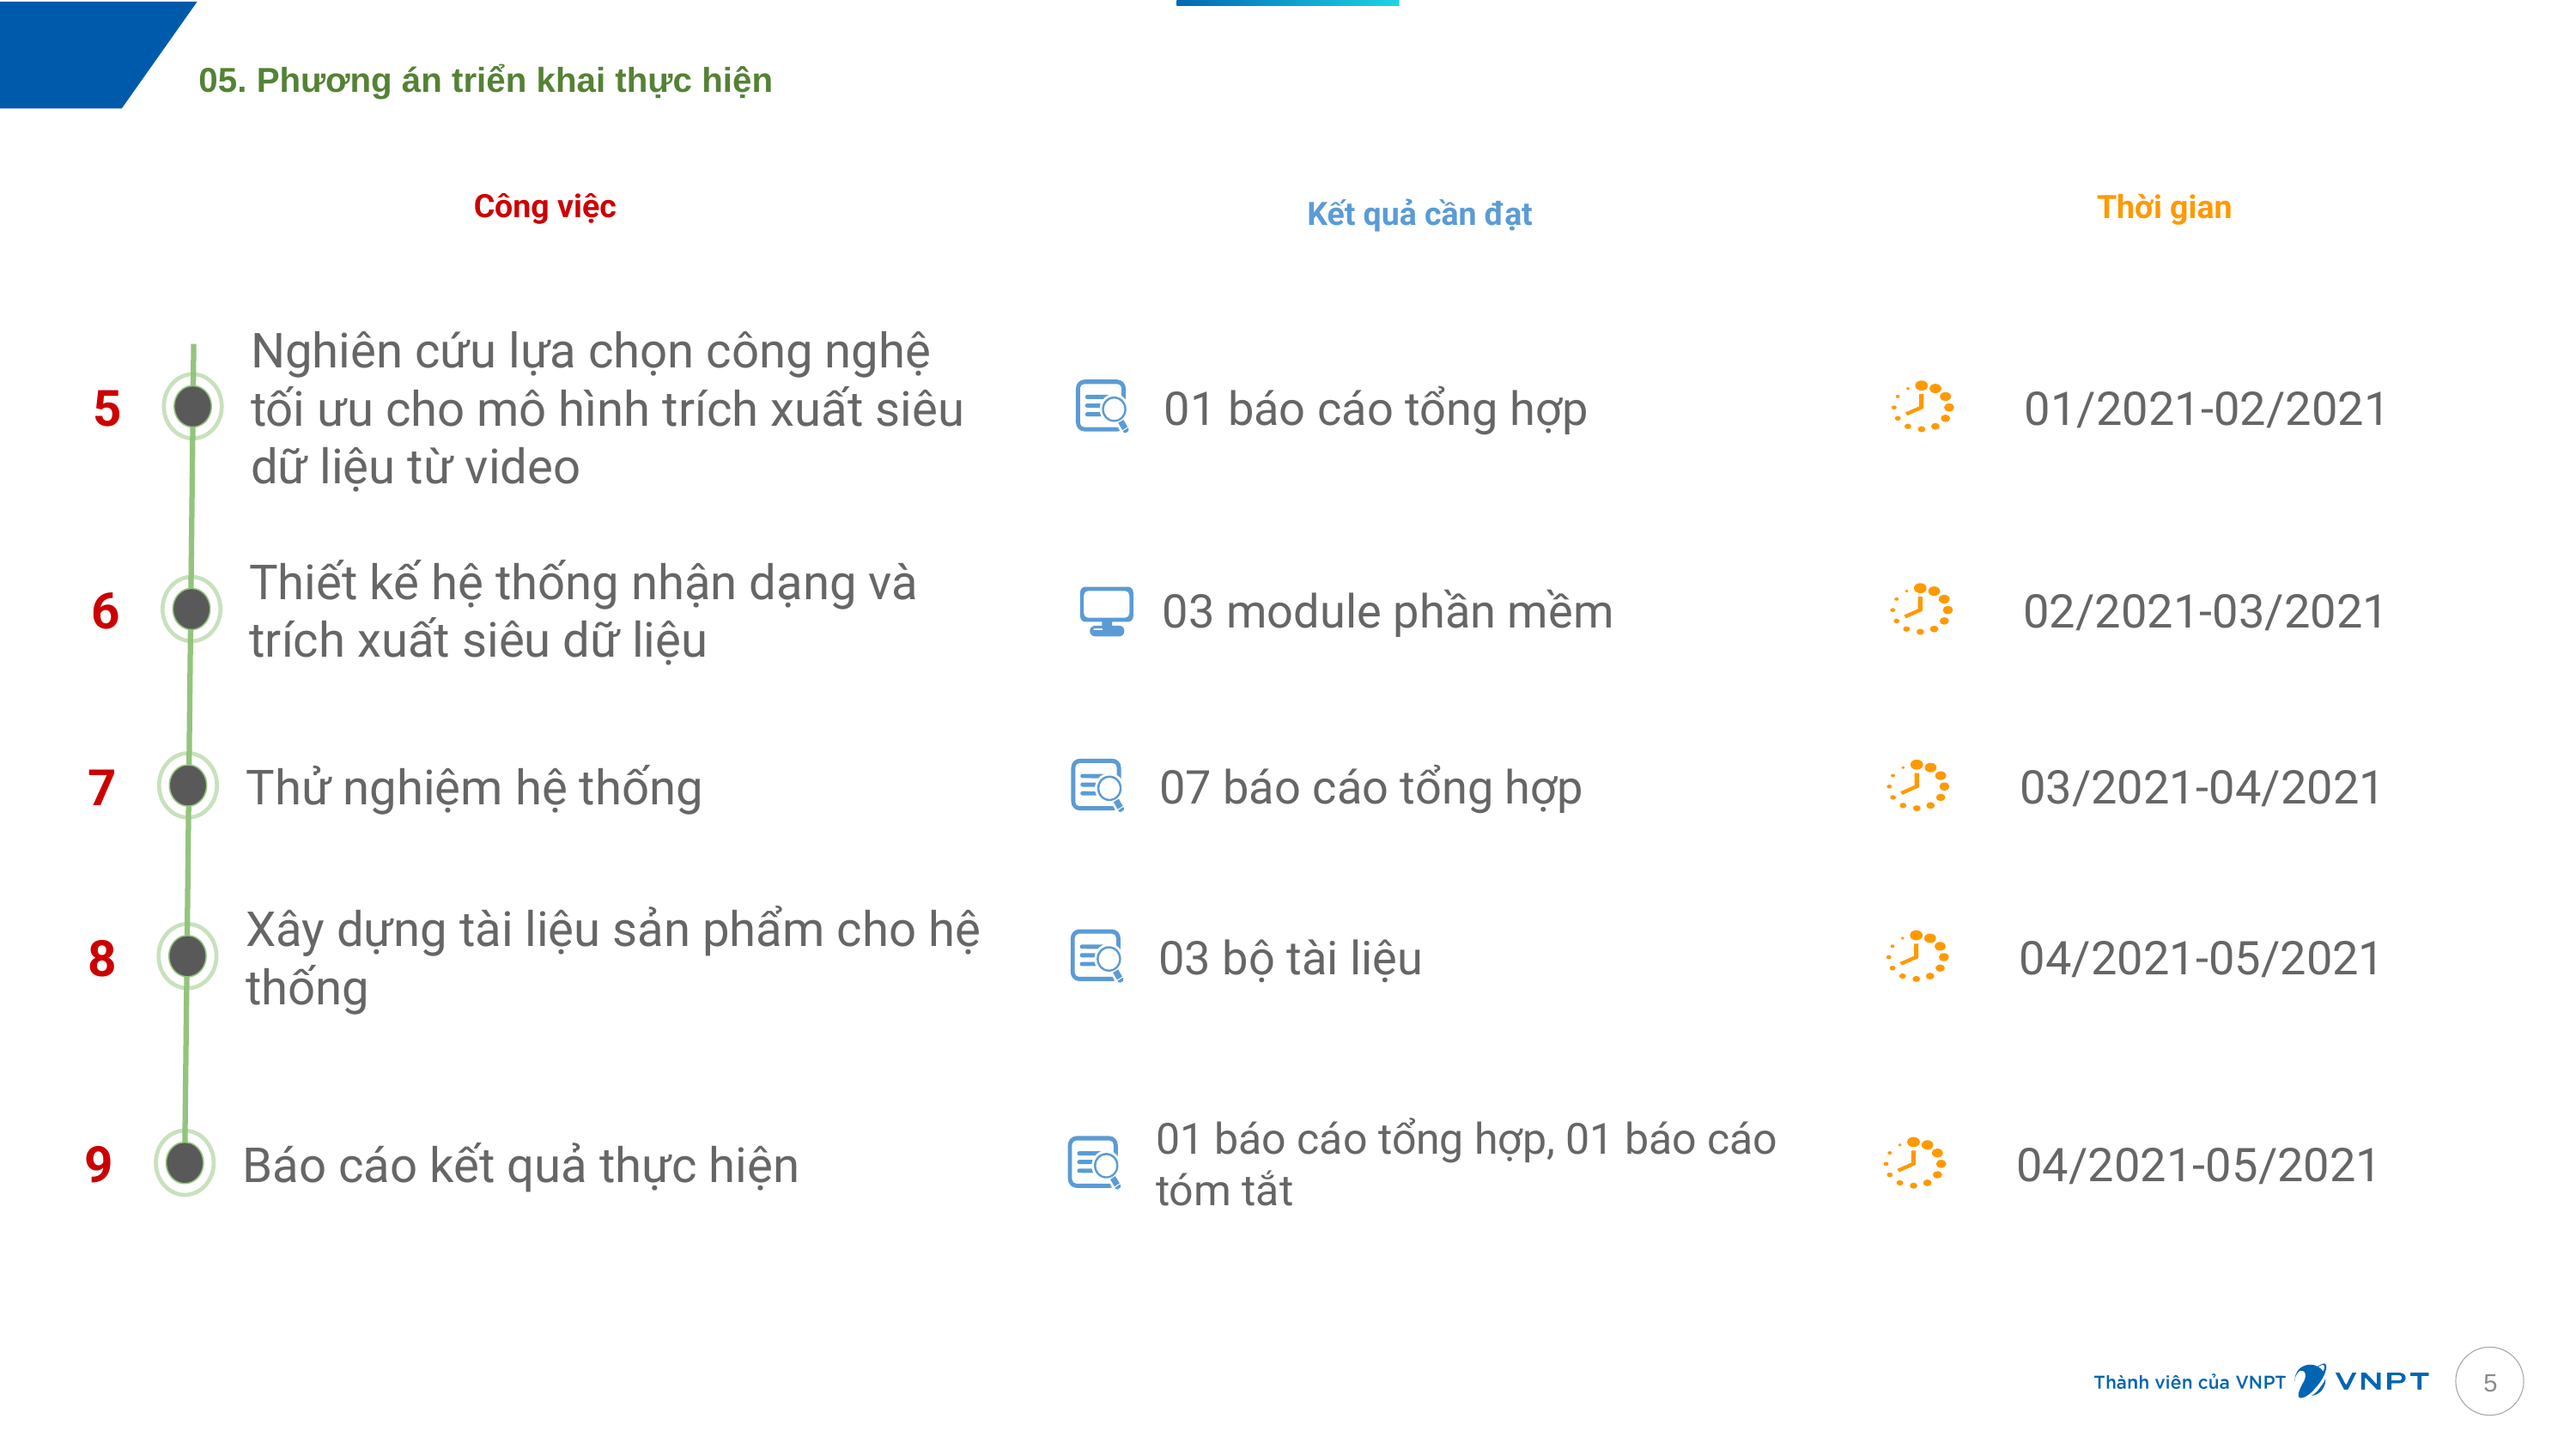

05. Phương án triển khai thực hiện

Công việc
Thời gian
Kết quả cần đạt
01 báo cáo tổng hợp
Nghiên cứu lựa chọn công nghệ tối ưu cho mô hình trích xuất siêu dữ liệu từ video

01/2021-02/2021

5
03 module phần mềm
Thiết kế hệ thống nhận dạng và trích xuất siêu dữ liệu

02/2021-03/2021

6

07 báo cáo tổng hợp
Thử nghiệm hệ thống

03/2021-04/2021

7
03 bộ tài liệu
Xây dựng tài liệu sản phẩm cho hệ thống

04/2021-05/2021

8
01 báo cáo tổng hợp, 01 báo cáo tóm tắt
Báo cáo kết quả thực hiện

04/2021-05/2021

9

5